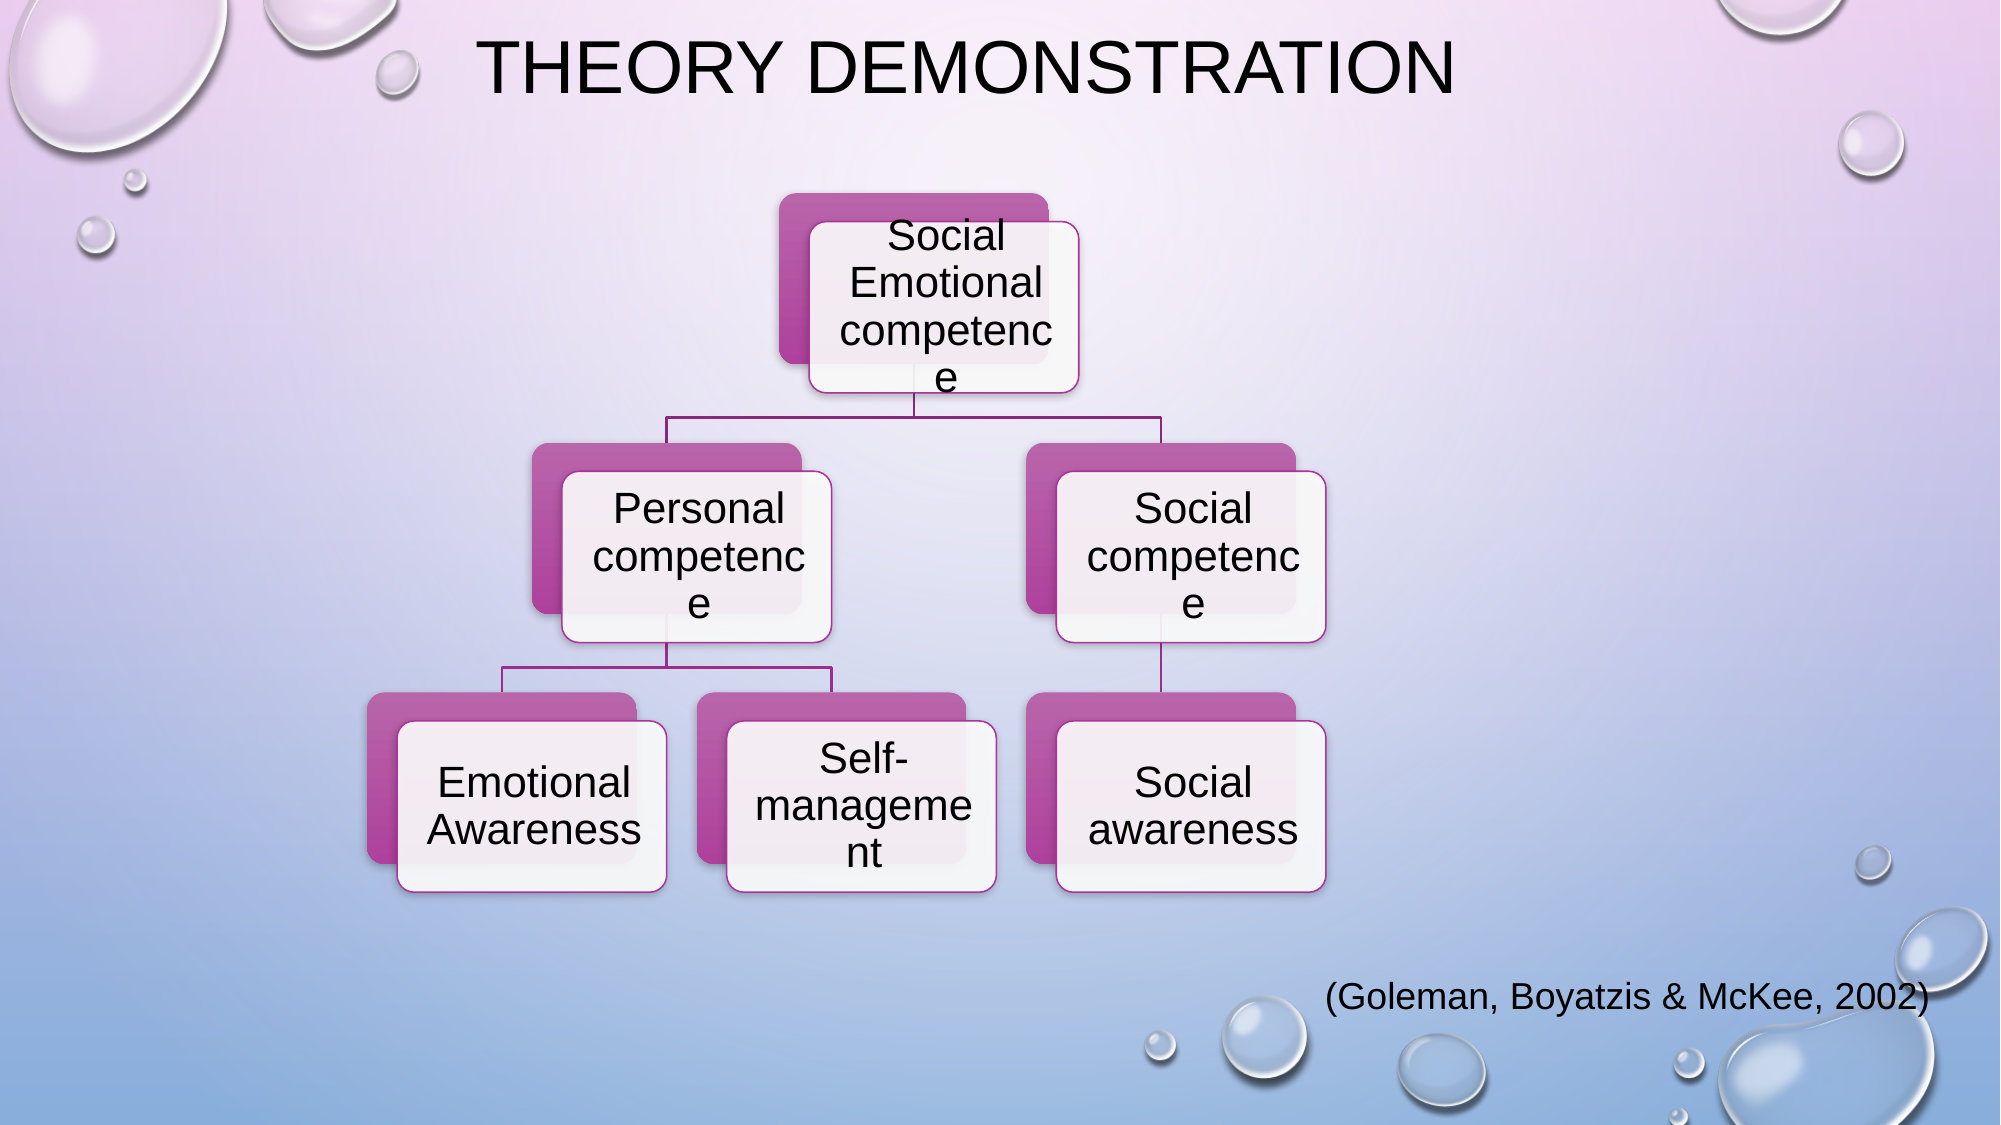

# theory demonstration
Social Emotional competence
Personal competence
Emotional Awareness
Self- management
Social competence
Social awareness
(Goleman, Boyatzis & McKee, 2002)